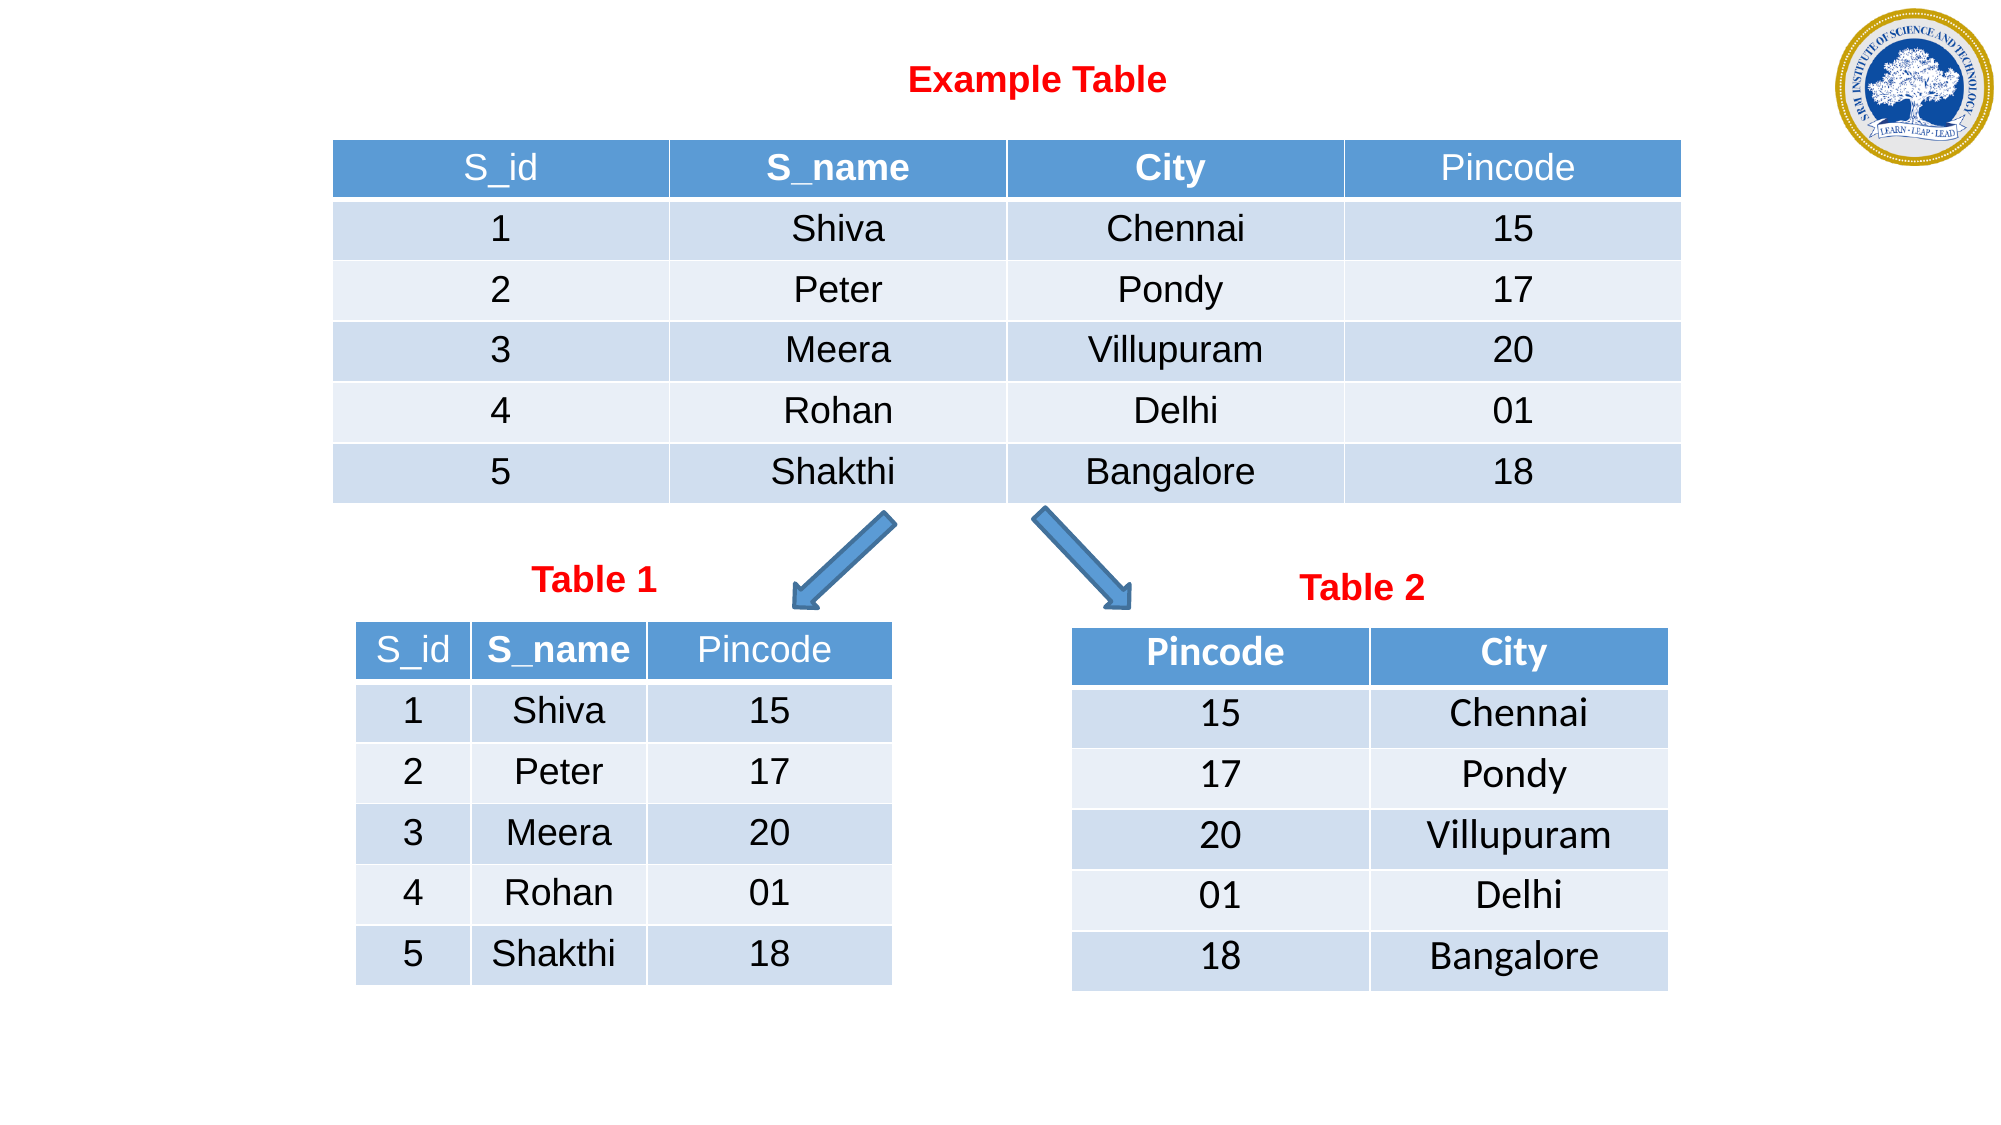

Example Table
| S\_id | S\_name | City | Pincode |
| --- | --- | --- | --- |
| 1 | Shiva | Chennai | 15 |
| 2 | Peter | Pondy | 17 |
| 3 | Meera | Villupuram | 20 |
| 4 | Rohan | Delhi | 01 |
| 5 | Shakthi | Bangalore | 18 |

Table 1
Table 2
| S\_id | S\_name | Pincode |
| --- | --- | --- |
| 1 | Shiva | 15 |
| 2 | Peter | 17 |
| 3 | Meera | 20 |
| 4 | Rohan | 01 |
| 5 | Shakthi | 18 |
| Pincode | City |
| --- | --- |
| 15 | Chennai |
| 17 | Pondy |
| 20 | Villupuram |
| 01 | Delhi |
| 18 | Bangalore |